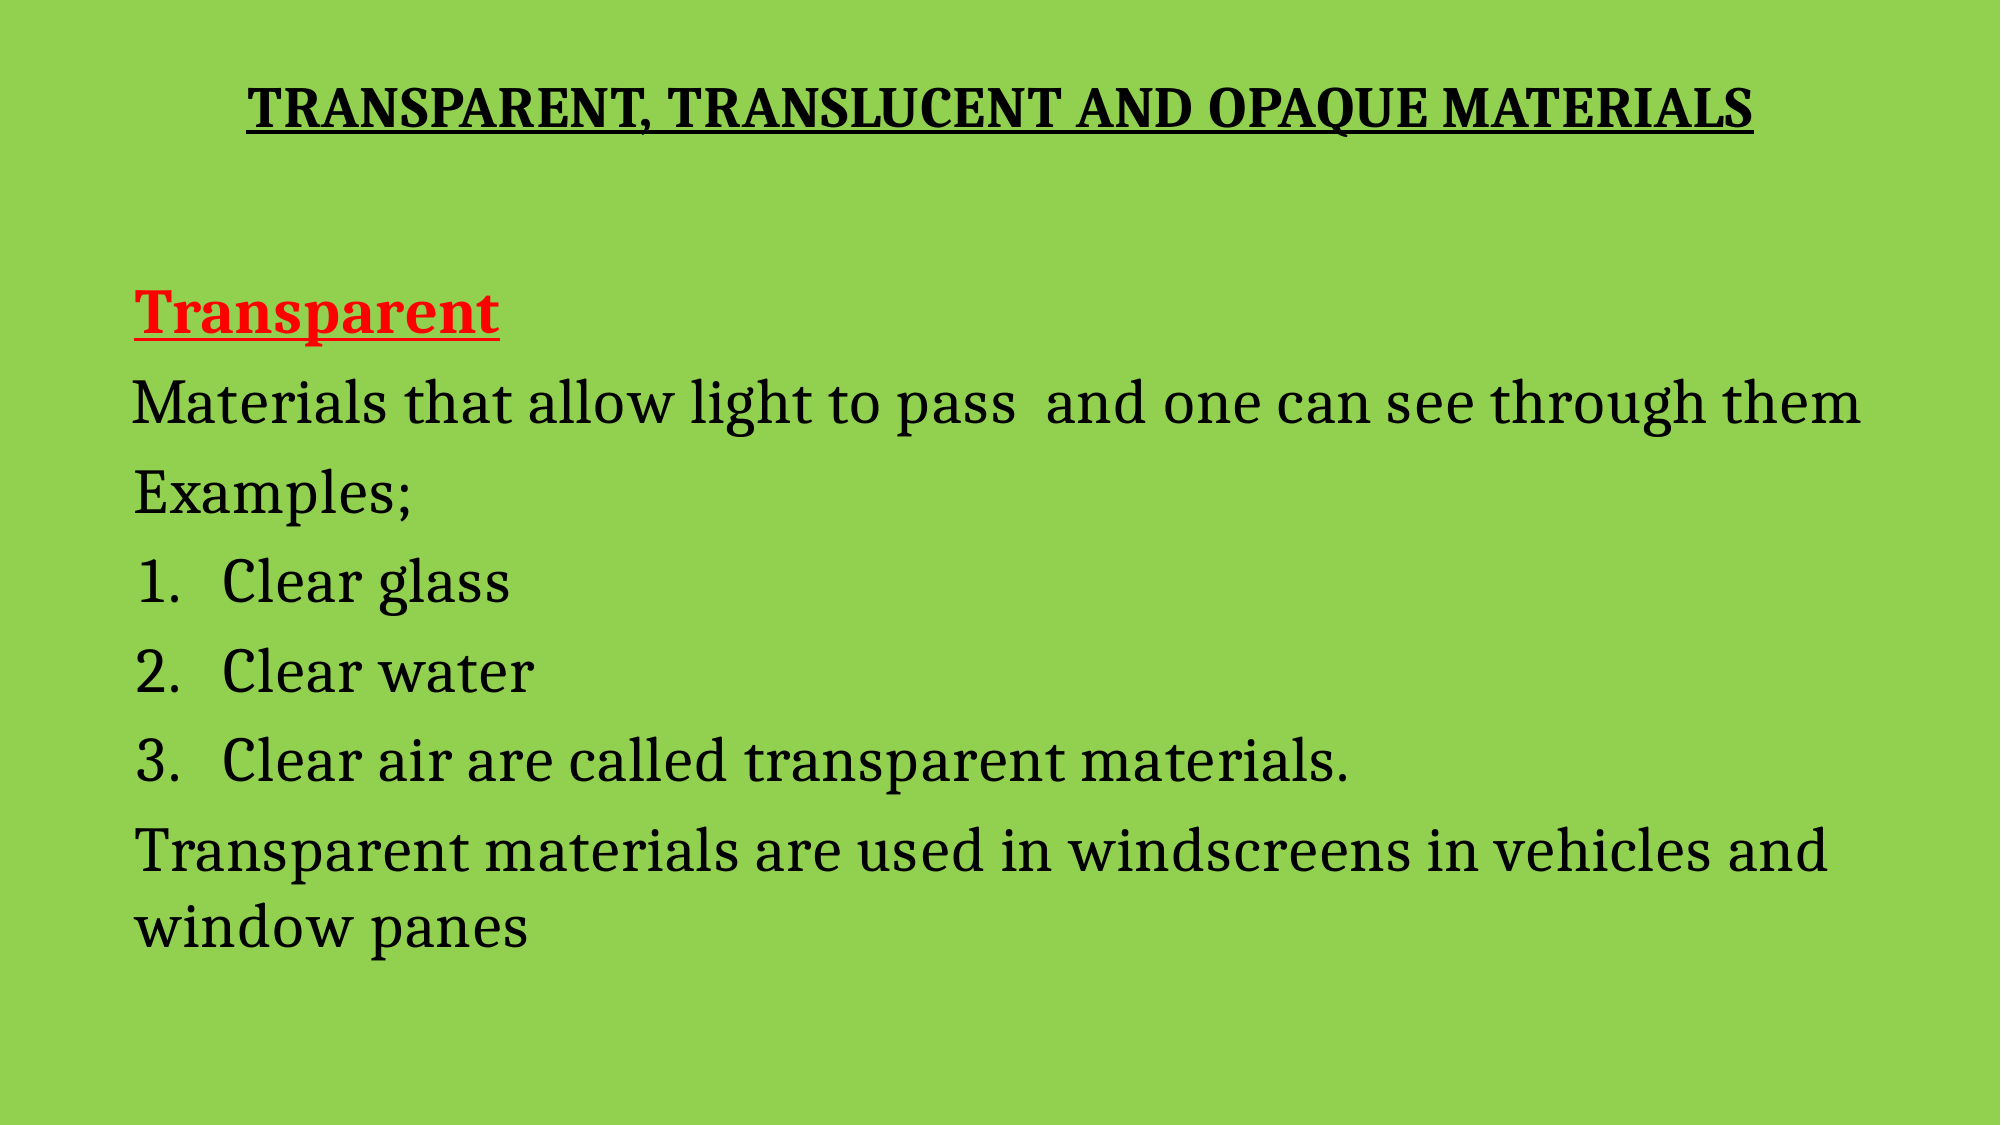

# TRANSPARENT, TRANSLUCENT AND OPAQUE MATERIALS
Transparent
Materials that allow light to pass  and one can see through them
Examples;
Clear glass
Clear water
Clear air are called transparent materials.
Transparent materials are used in windscreens in vehicles and window panes